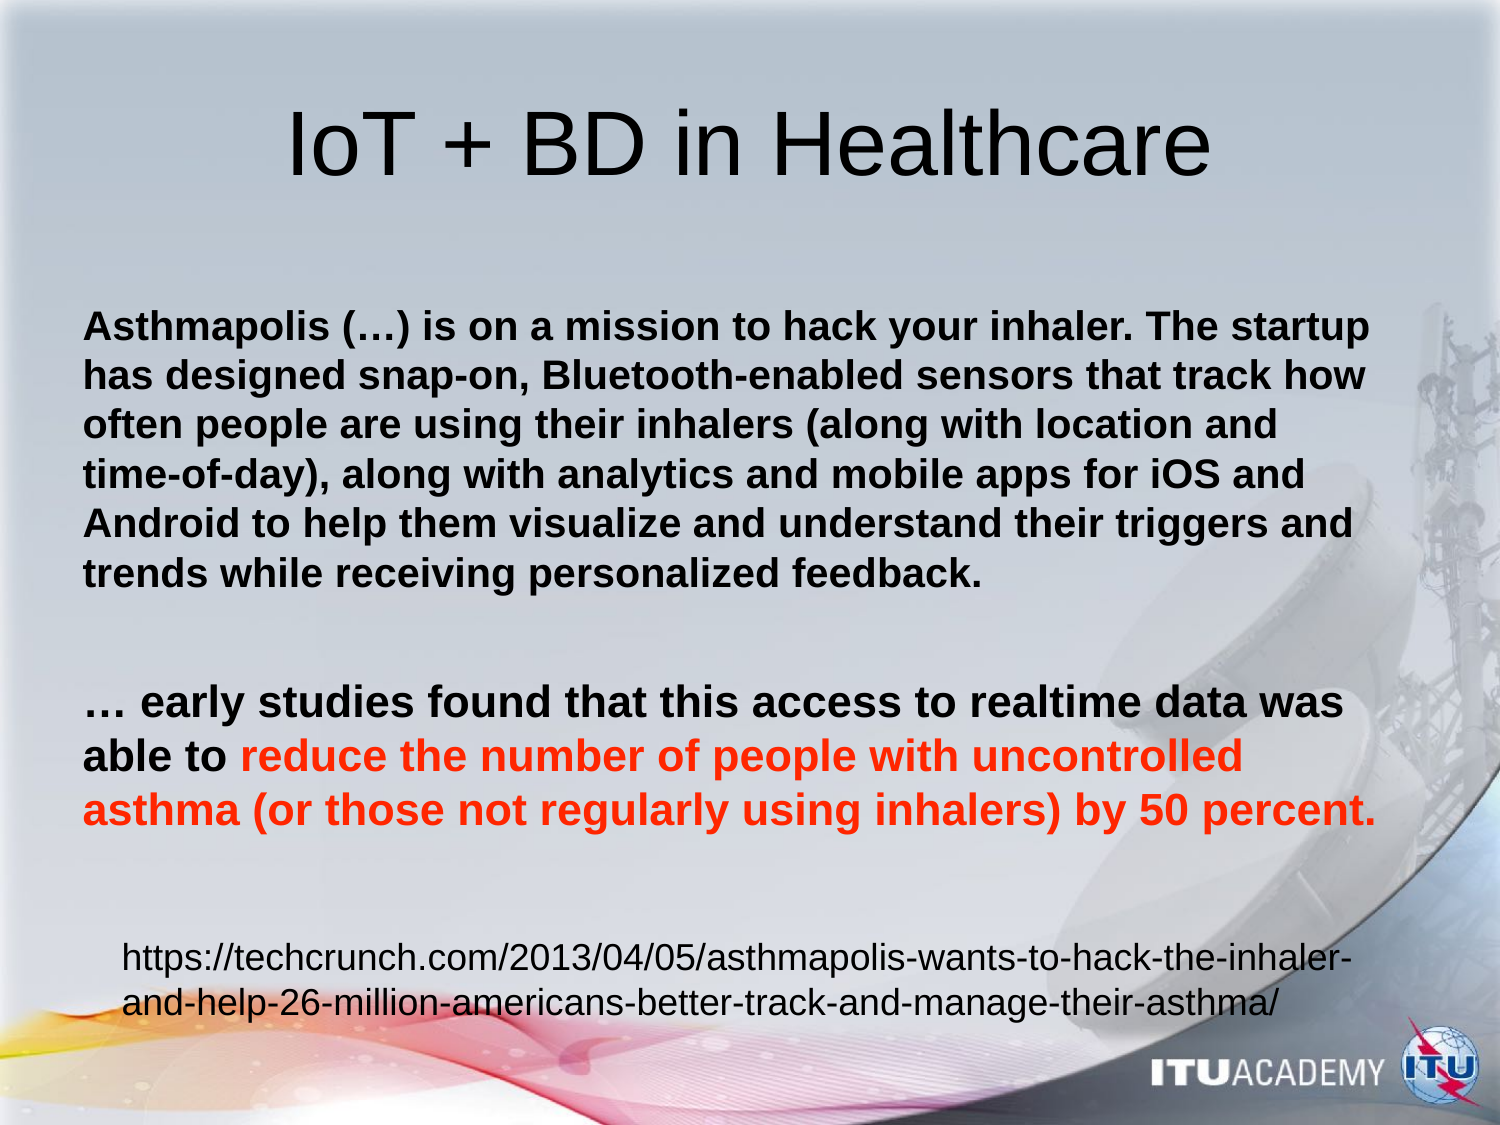

# IoT + BD in Healthcare
Asthmapolis (…) is on a mission to hack your inhaler. The startup has designed snap-on, Bluetooth-enabled sensors that track how often people are using their inhalers (along with location and time-of-day), along with analytics and mobile apps for iOS and Android to help them visualize and understand their triggers and trends while receiving personalized feedback.
… early studies found that this access to realtime data was able to reduce the number of people with uncontrolled asthma (or those not regularly using inhalers) by 50 percent.
https://techcrunch.com/2013/04/05/asthmapolis-wants-to-hack-the-inhaler-and-help-26-million-americans-better-track-and-manage-their-asthma/